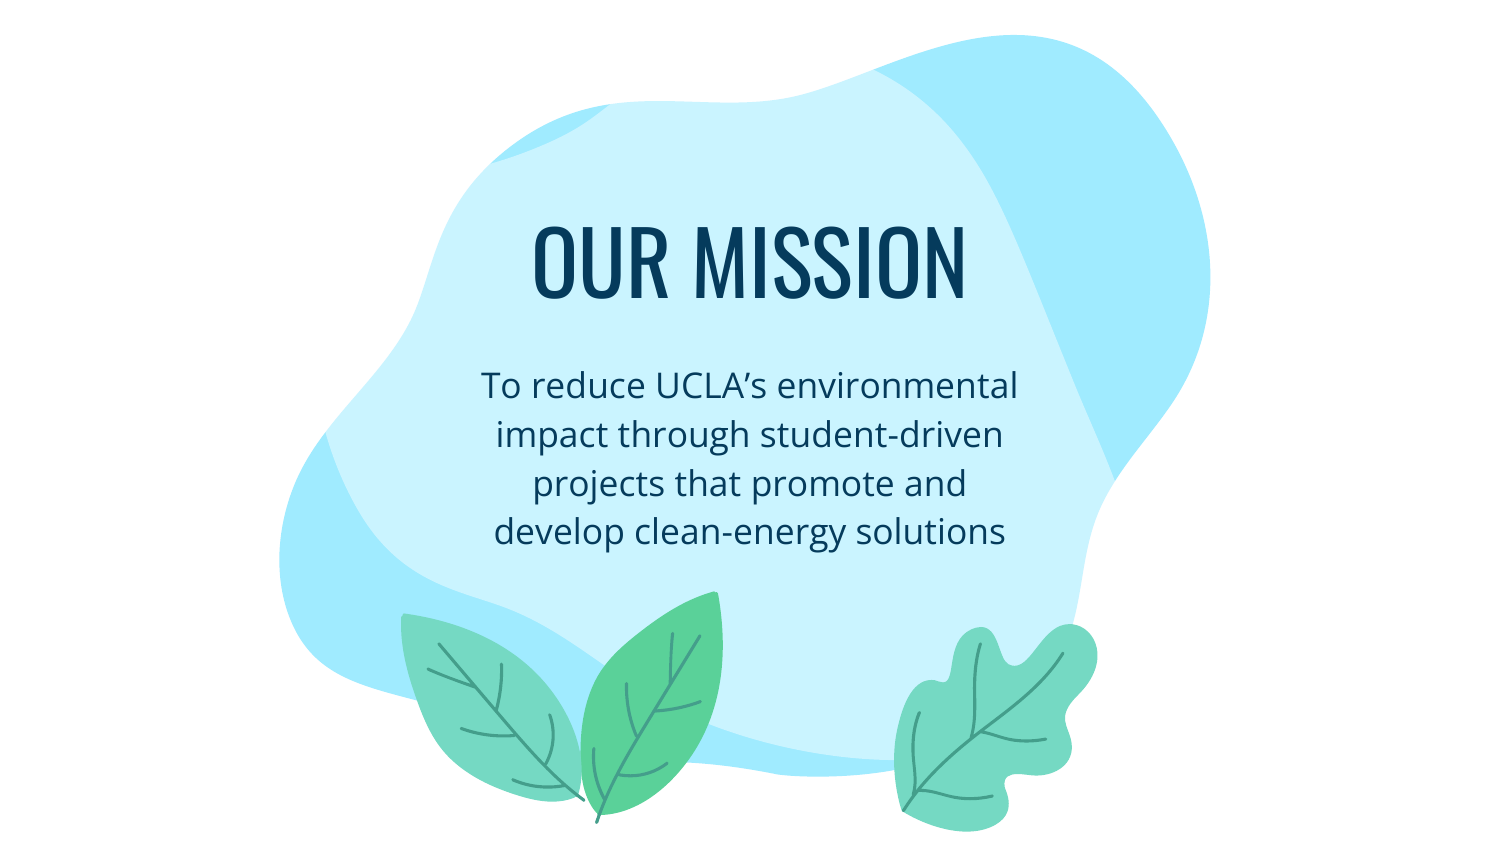

# OUR MISSION
To reduce UCLA’s environmental impact through student-driven projects that promote and develop clean-energy solutions